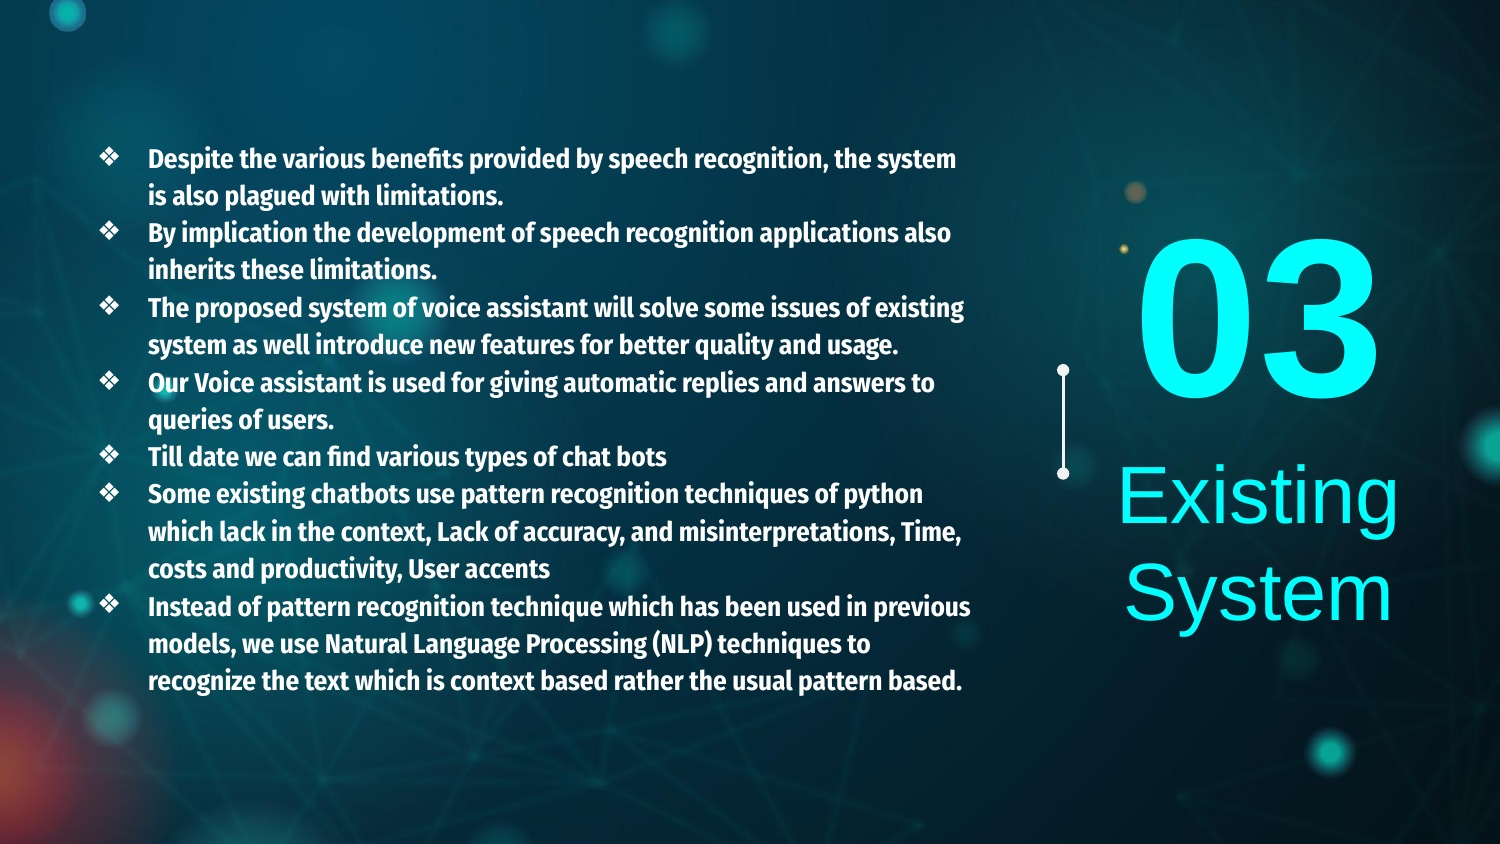

Despite the various benefits provided by speech recognition, the system is also plagued with limitations.
By implication the development of speech recognition applications also inherits these limitations.
The proposed system of voice assistant will solve some issues of existing system as well introduce new features for better quality and usage.
Our Voice assistant is used for giving automatic replies and answers to queries of users.
Till date we can find various types of chat bots
Some existing chatbots use pattern recognition techniques of python which lack in the context, Lack of accuracy, and misinterpretations, Time, costs and productivity, User accents
Instead of pattern recognition technique which has been used in previous models, we use Natural Language Processing (NLP) techniques to recognize the text which is context based rather the usual pattern based.

# 03
Existing System